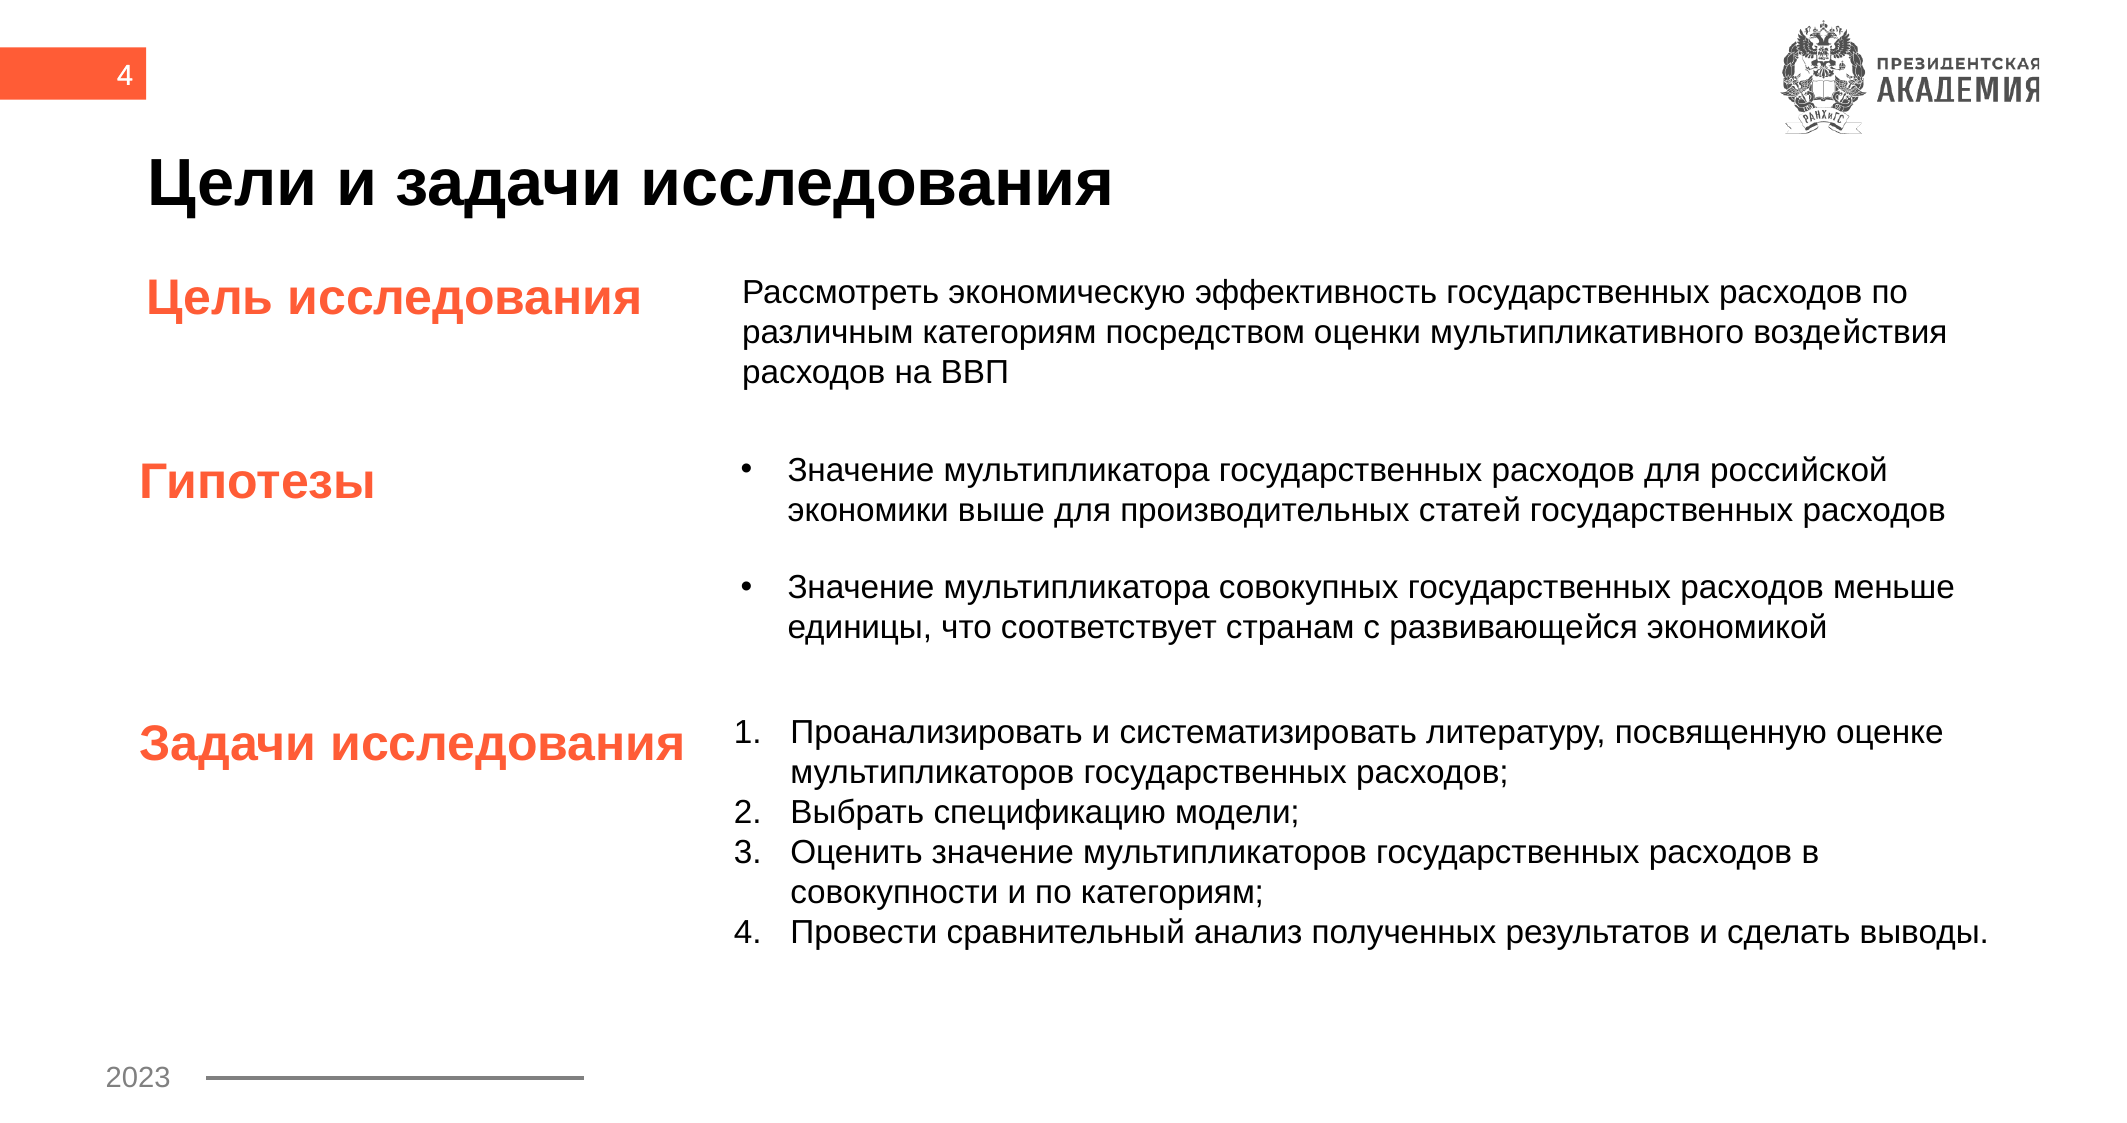

4
# Цели и задачи исследования
Цель исследования
Рассмотреть экономическую эффективность государственных расходов по различным категориям посредством оценки мультипликативного воздействия расходов на ВВП

Гипотезы
Значение мультипликатора государственных расходов для российской экономики выше для производительных статей государственных расходов
Значение мультипликатора совокупных государственных расходов меньше единицы, что соответствует странам с развивающейся экономикой

Задачи исследования
Проанализировать и систематизировать литературу, посвященную оценке мультипликаторов государственных расходов;
Выбрать спецификацию модели;
Оценить значение мультипликаторов государственных расходов в совокупности и по категориям;
Провести сравнительный анализ полученных результатов и сделать выводы.